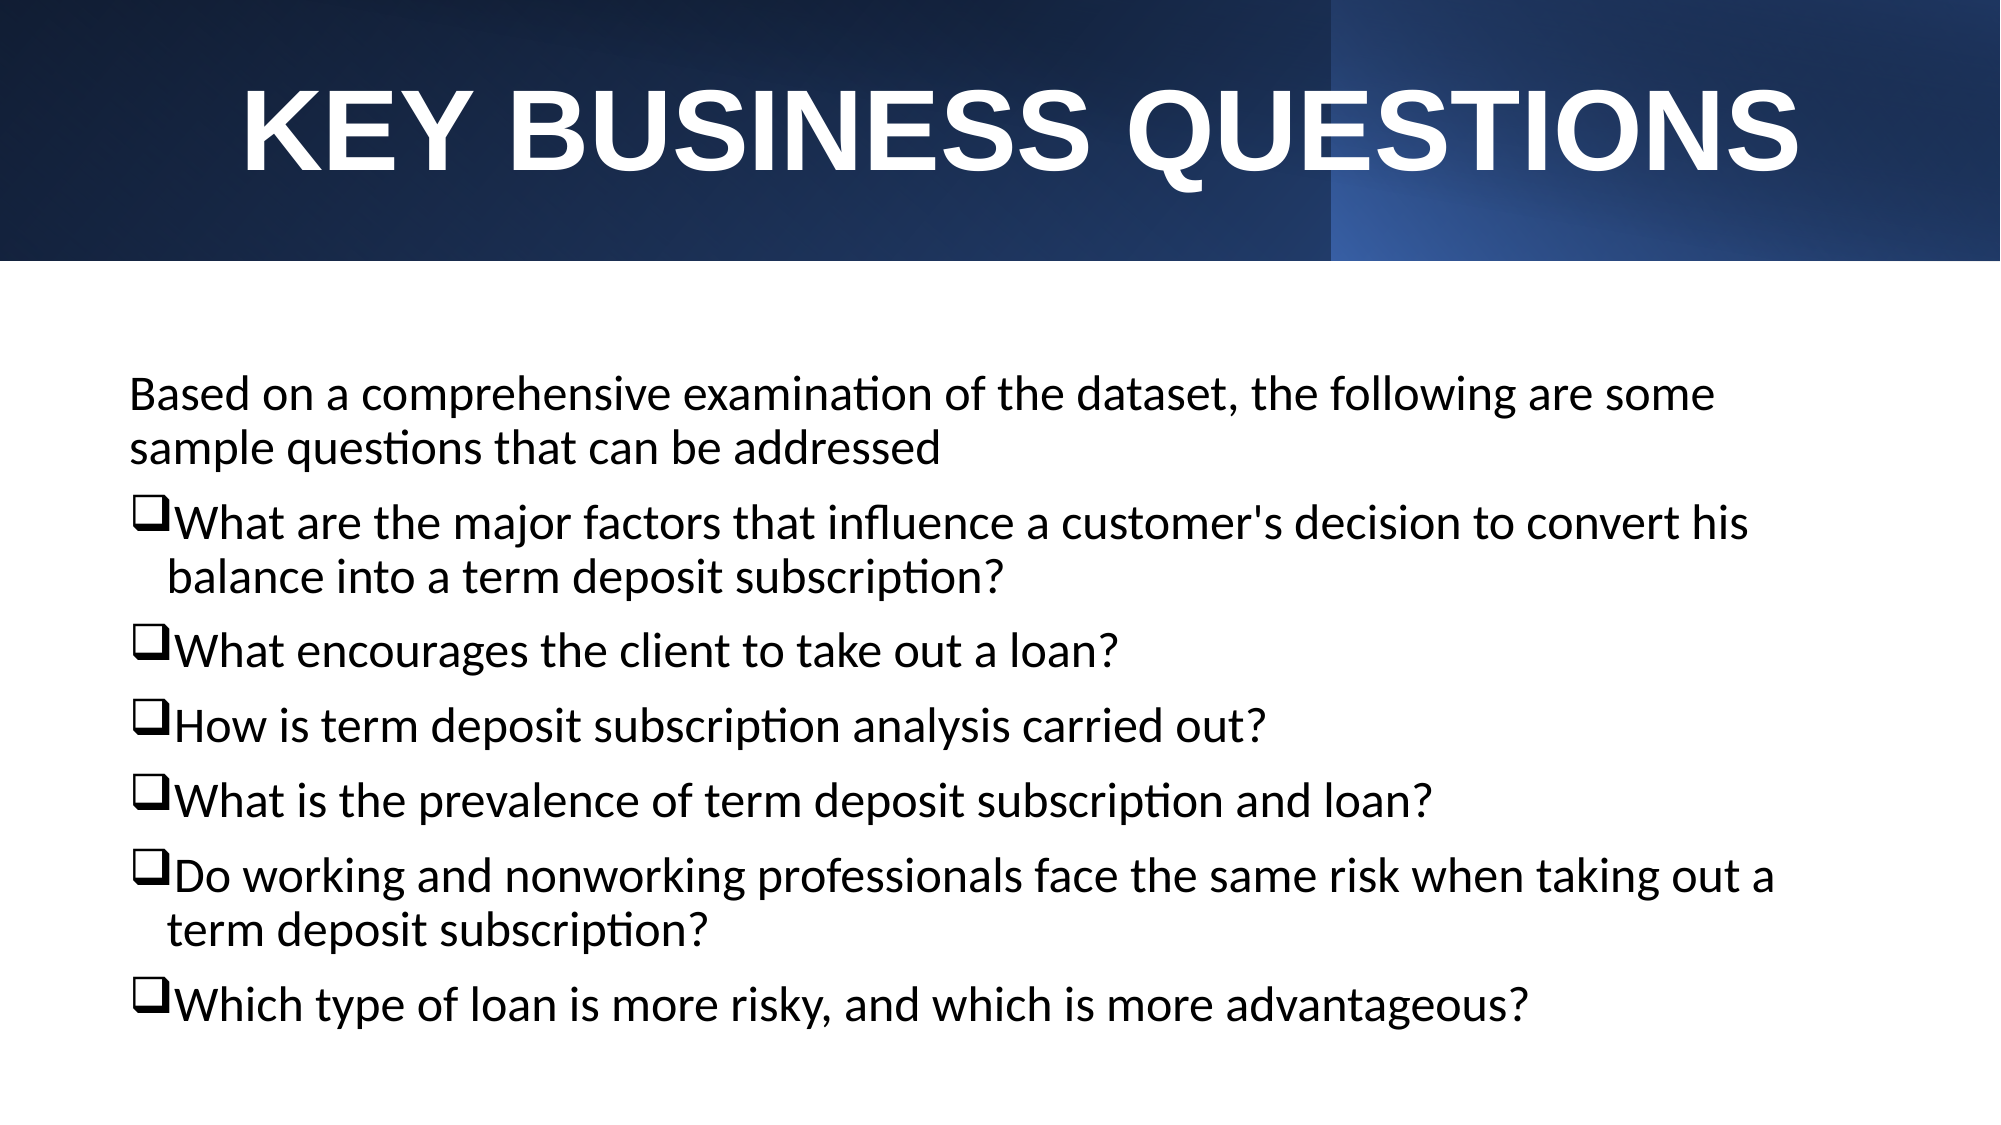

# KEY BUSINESS QUESTIONS
Based on a comprehensive examination of the dataset, the following are some sample questions that can be addressed
What are the major factors that influence a customer's decision to convert his balance into a term deposit subscription?
What encourages the client to take out a loan?
How is term deposit subscription analysis carried out?
What is the prevalence of term deposit subscription and loan?
Do working and nonworking professionals face the same risk when taking out a term deposit subscription?
Which type of loan is more risky, and which is more advantageous?